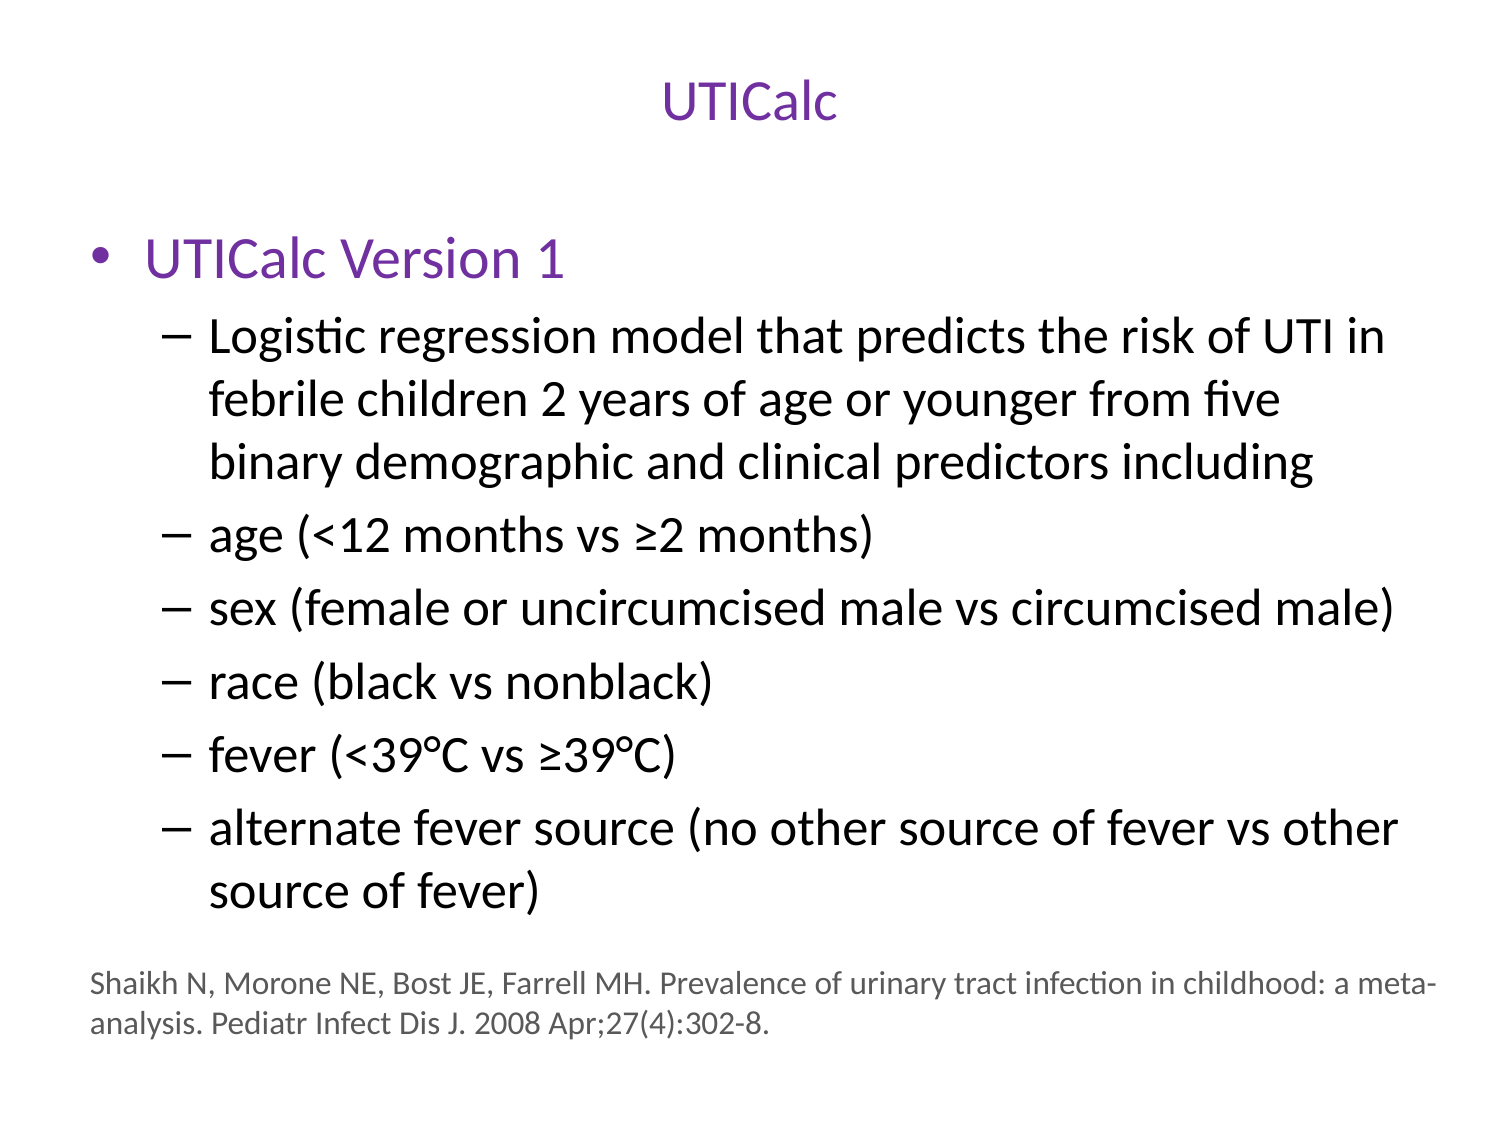

# UTICalc
UTICalc Version 1
Logistic regression model that predicts the risk of UTI in febrile children 2 years of age or younger from five binary demographic and clinical predictors including
age (<12 months vs ≥2 months)
sex (female or uncircumcised male vs circumcised male)
race (black vs nonblack)
fever (<39°C vs ≥39°C)
alternate fever source (no other source of fever vs other source of fever)
Shaikh N, Morone NE, Bost JE, Farrell MH. Prevalence of urinary tract infection in childhood: a meta-analysis. Pediatr Infect Dis J. 2008 Apr;27(4):302-8.